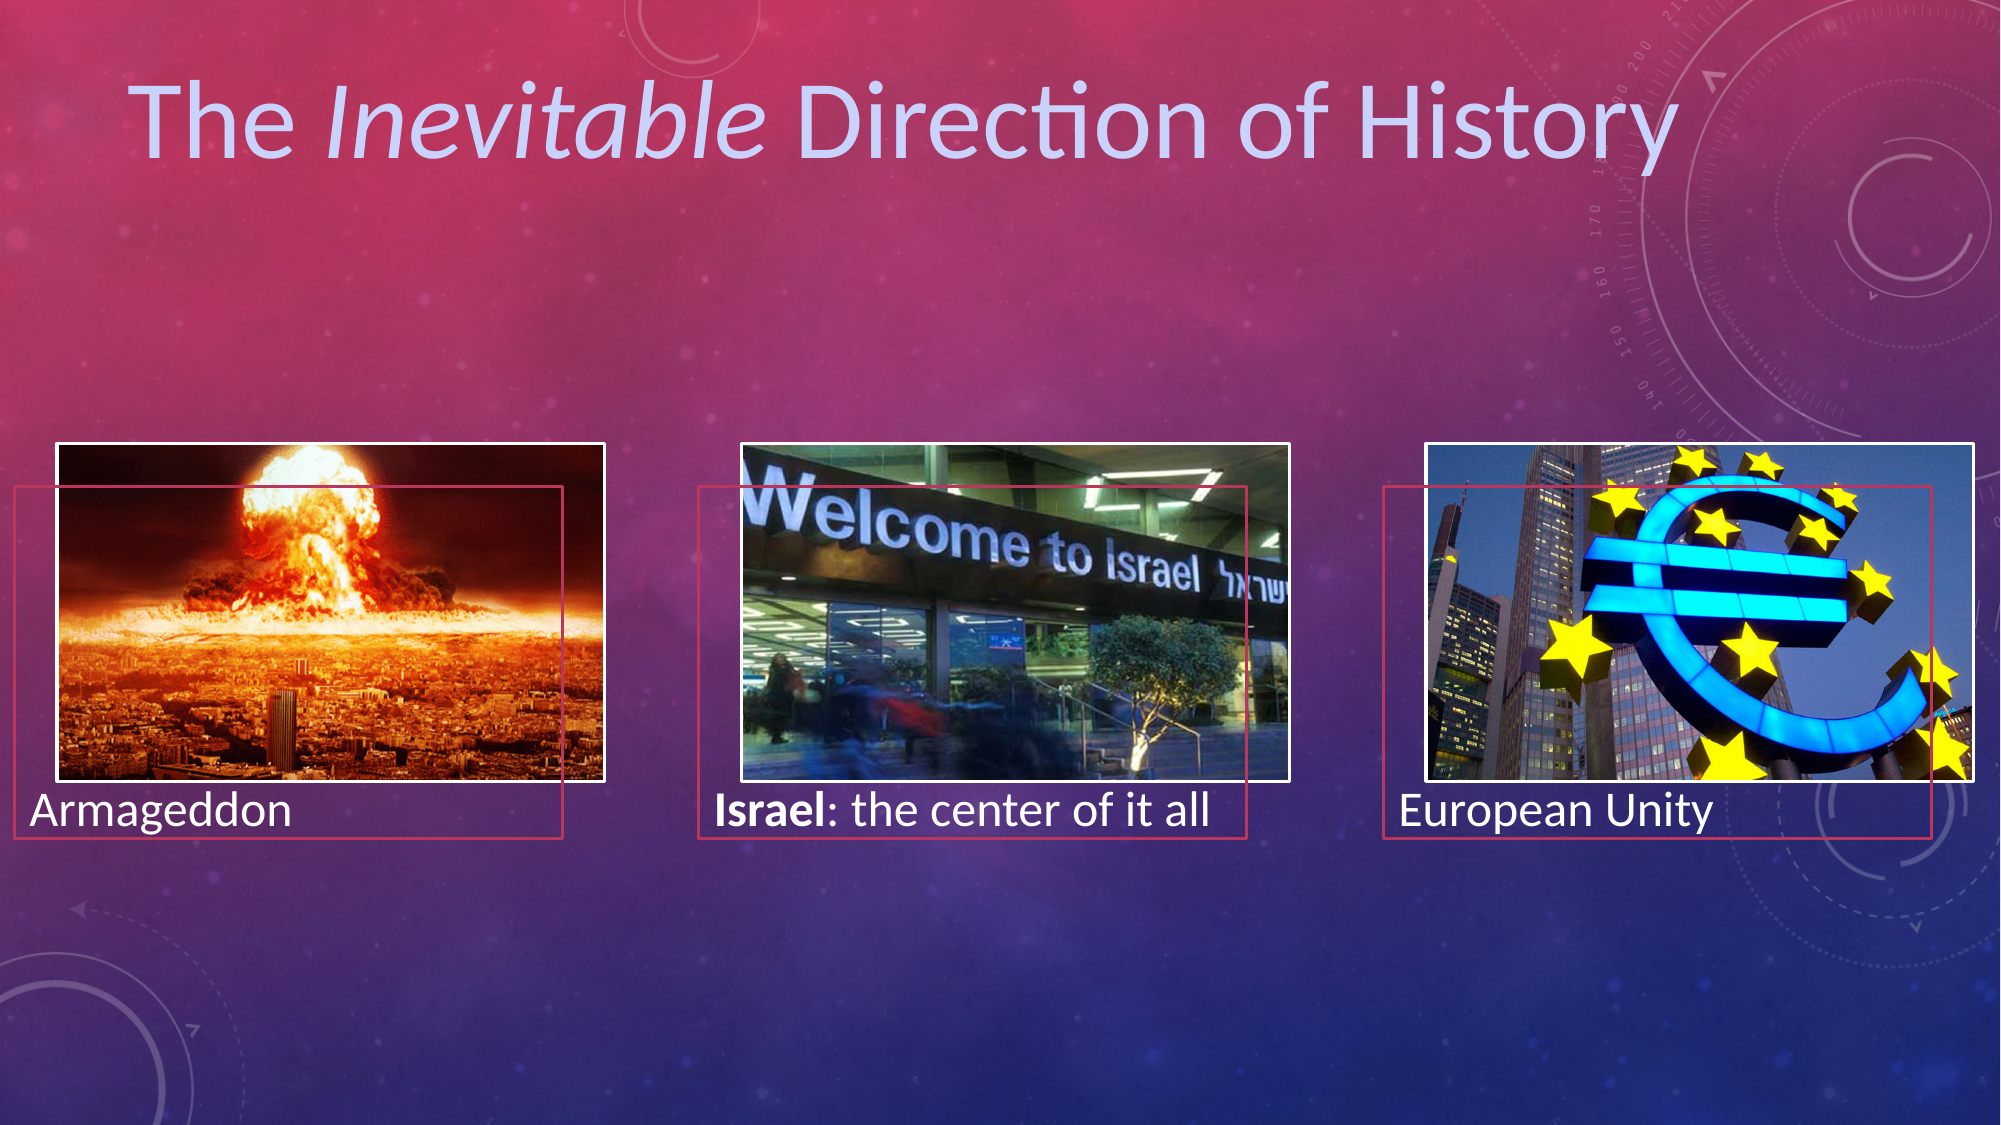

# The Inevitable Direction of History
Armageddon
Israel: the center of it all
European Unity